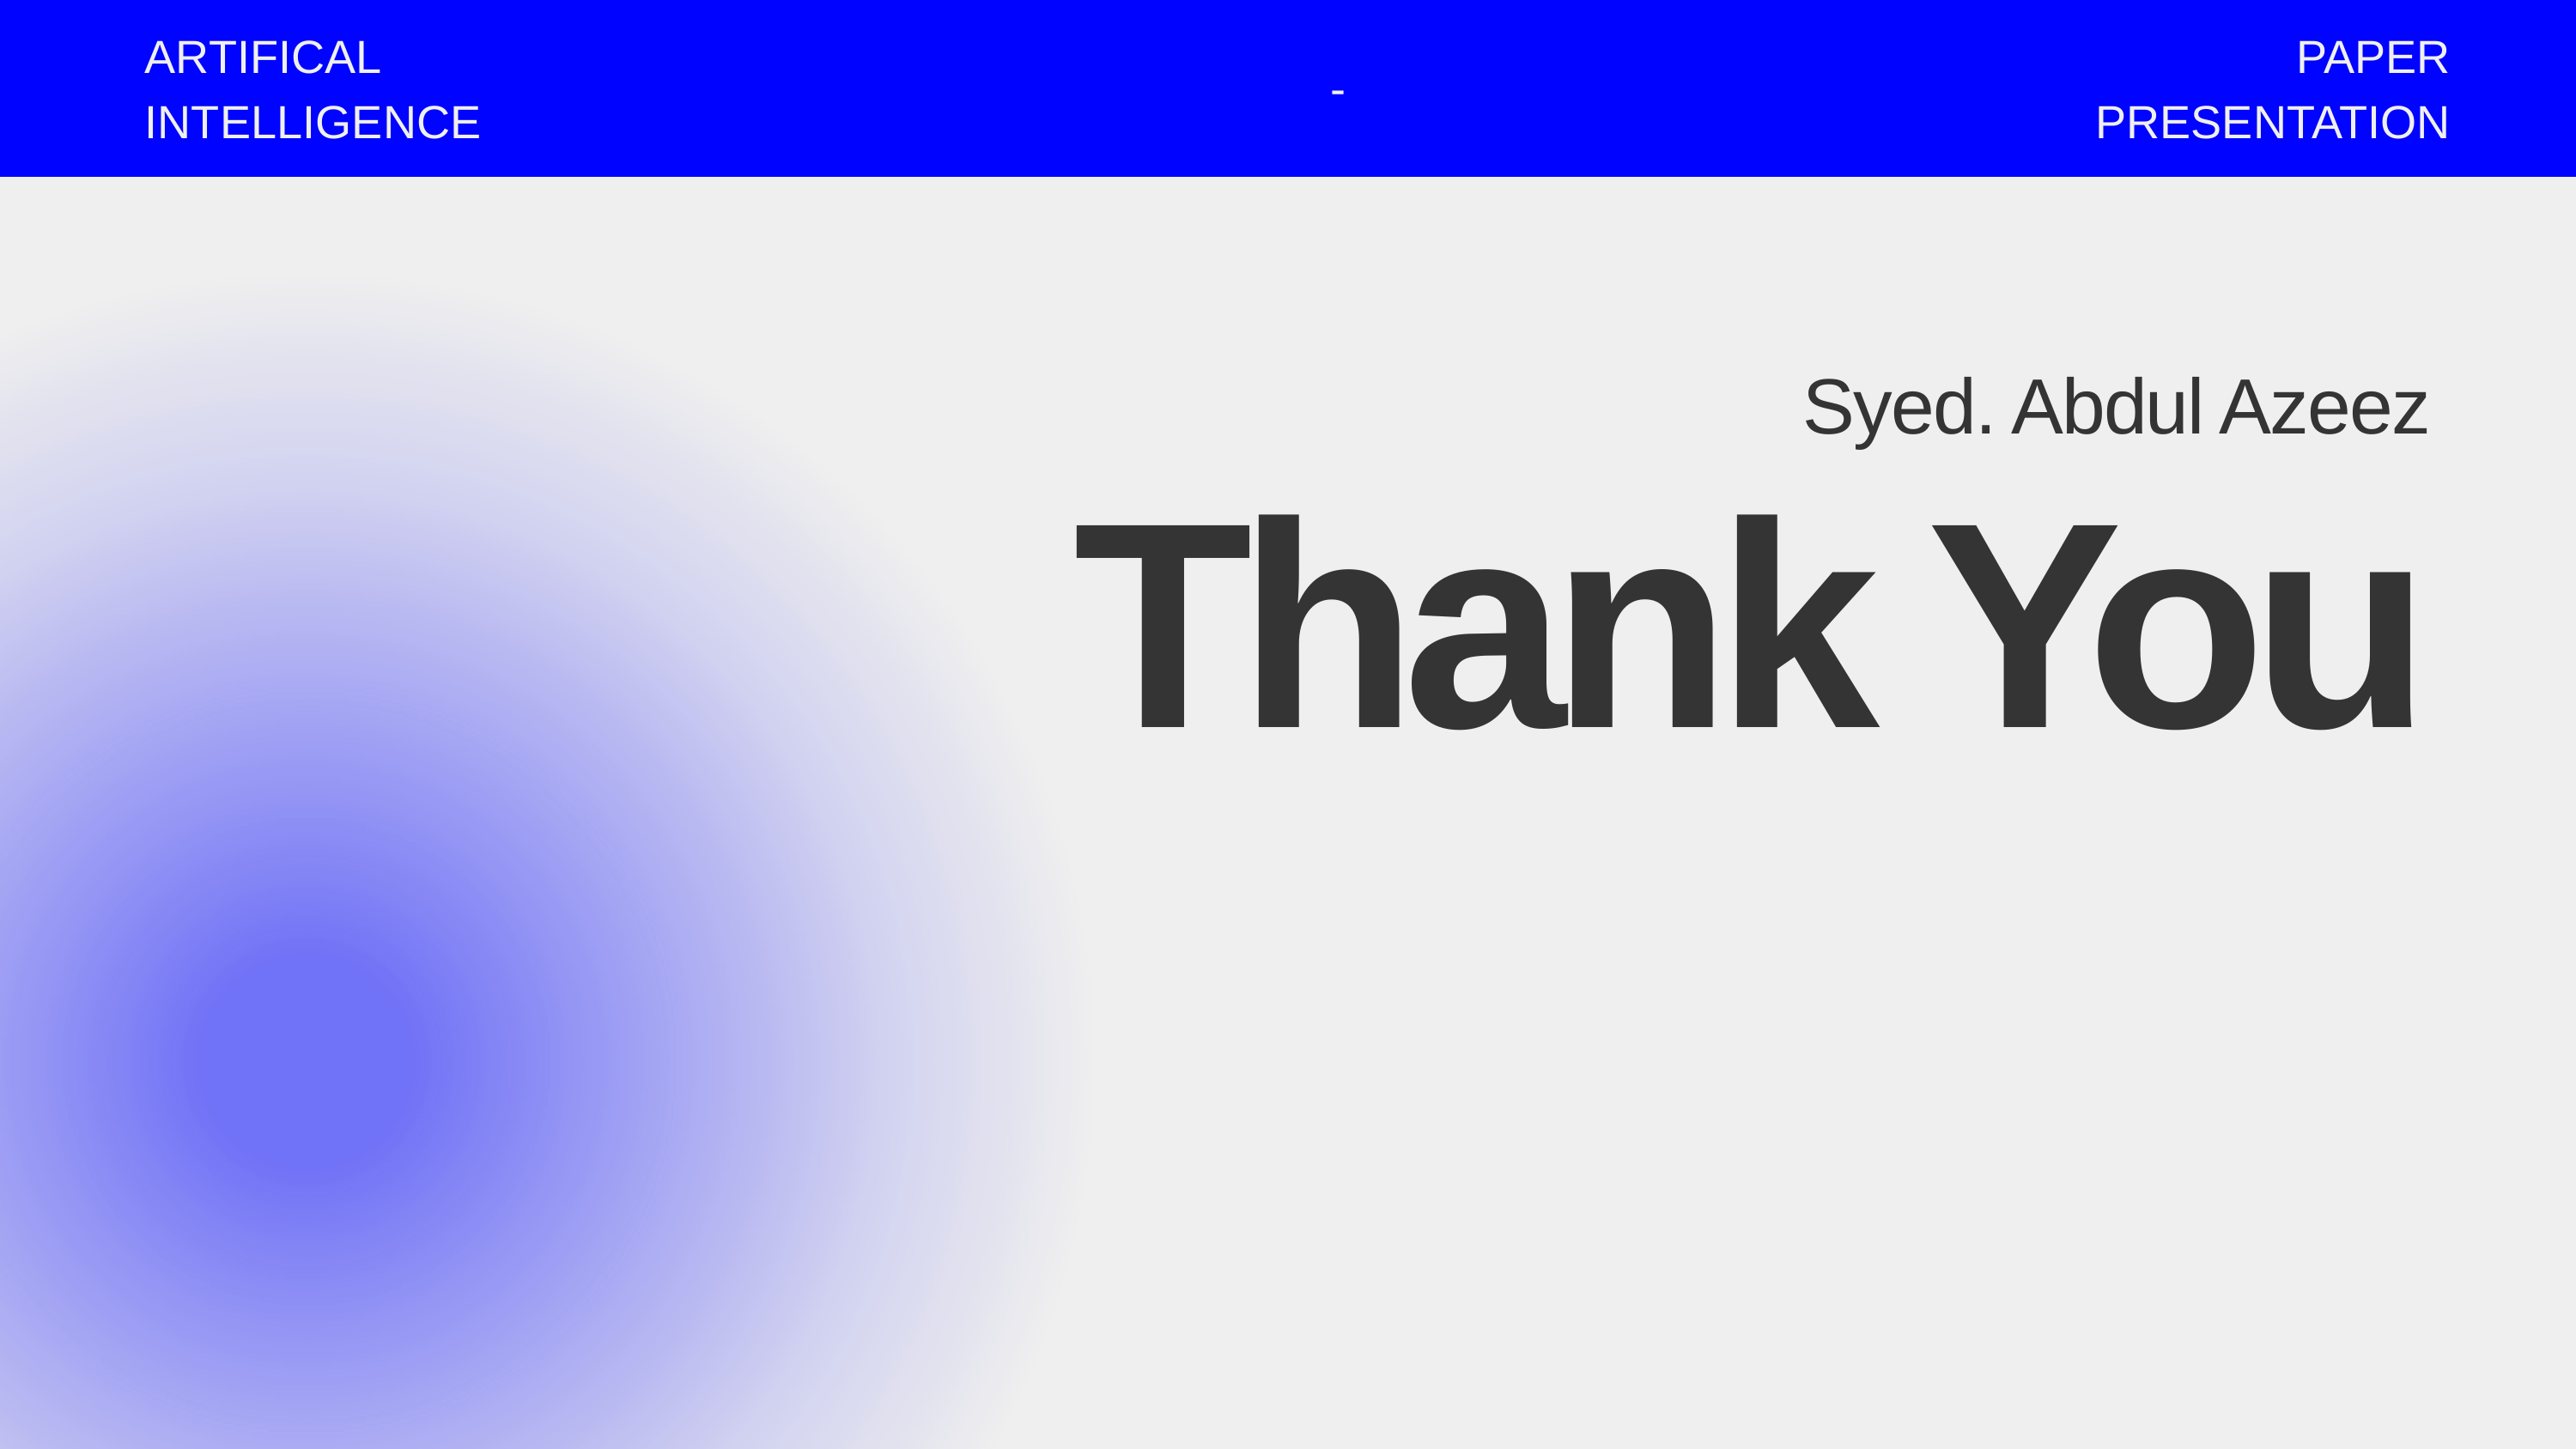

ARTIFICAL INTELLIGENCE
PAPER PRESENTATION
-

Syed. Abdul Azeez
Thank You